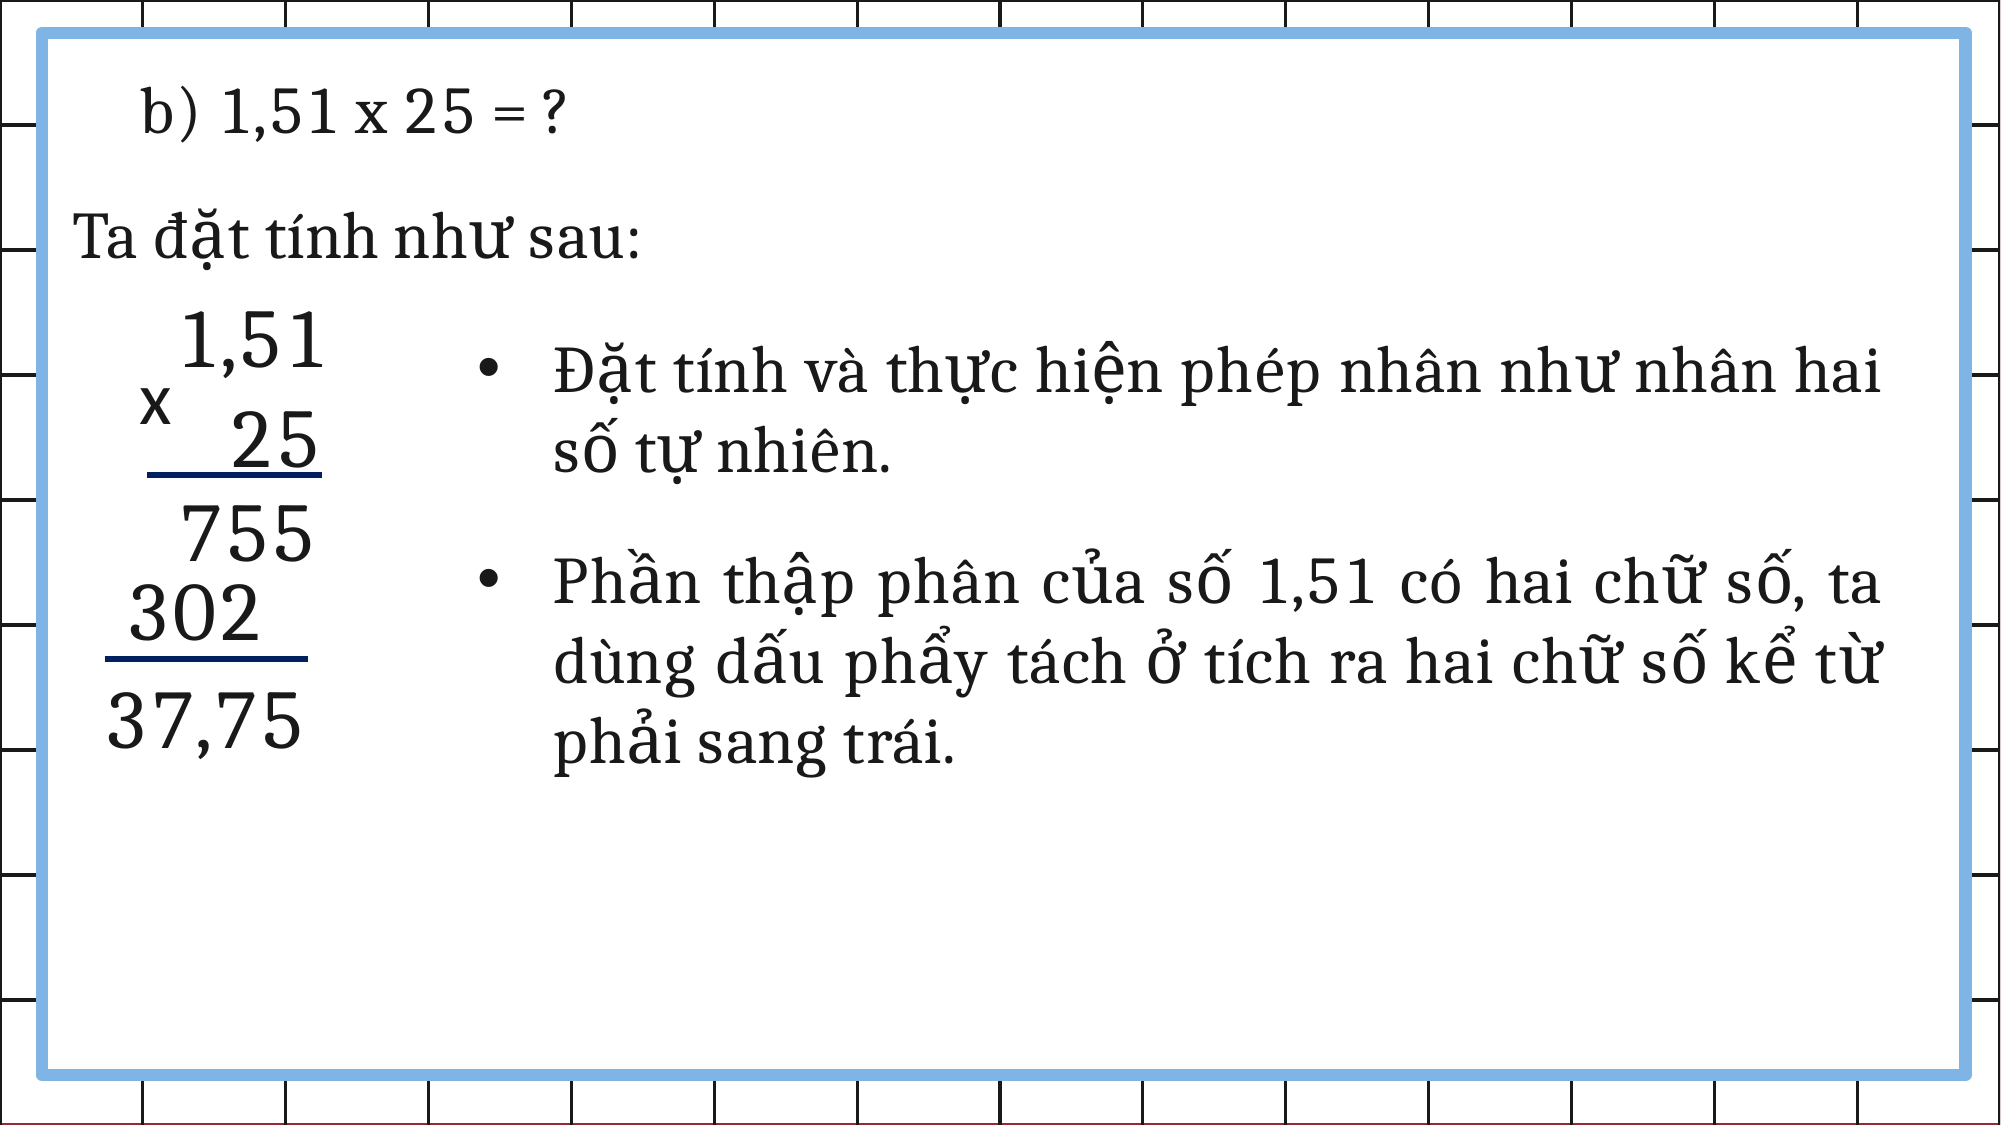

b) 1,51 x 25 = ?
Ta đặt tính như sau:
1,51
   25
x
Đặt tính và thực hiện phép nhân như nhân hai số tự nhiên.
755
Phần thập phân của số 1,51 có hai chữ số, ta dùng dấu phẩy tách ở tích ra hai chữ số kể từ phải sang trái.
302
37,75